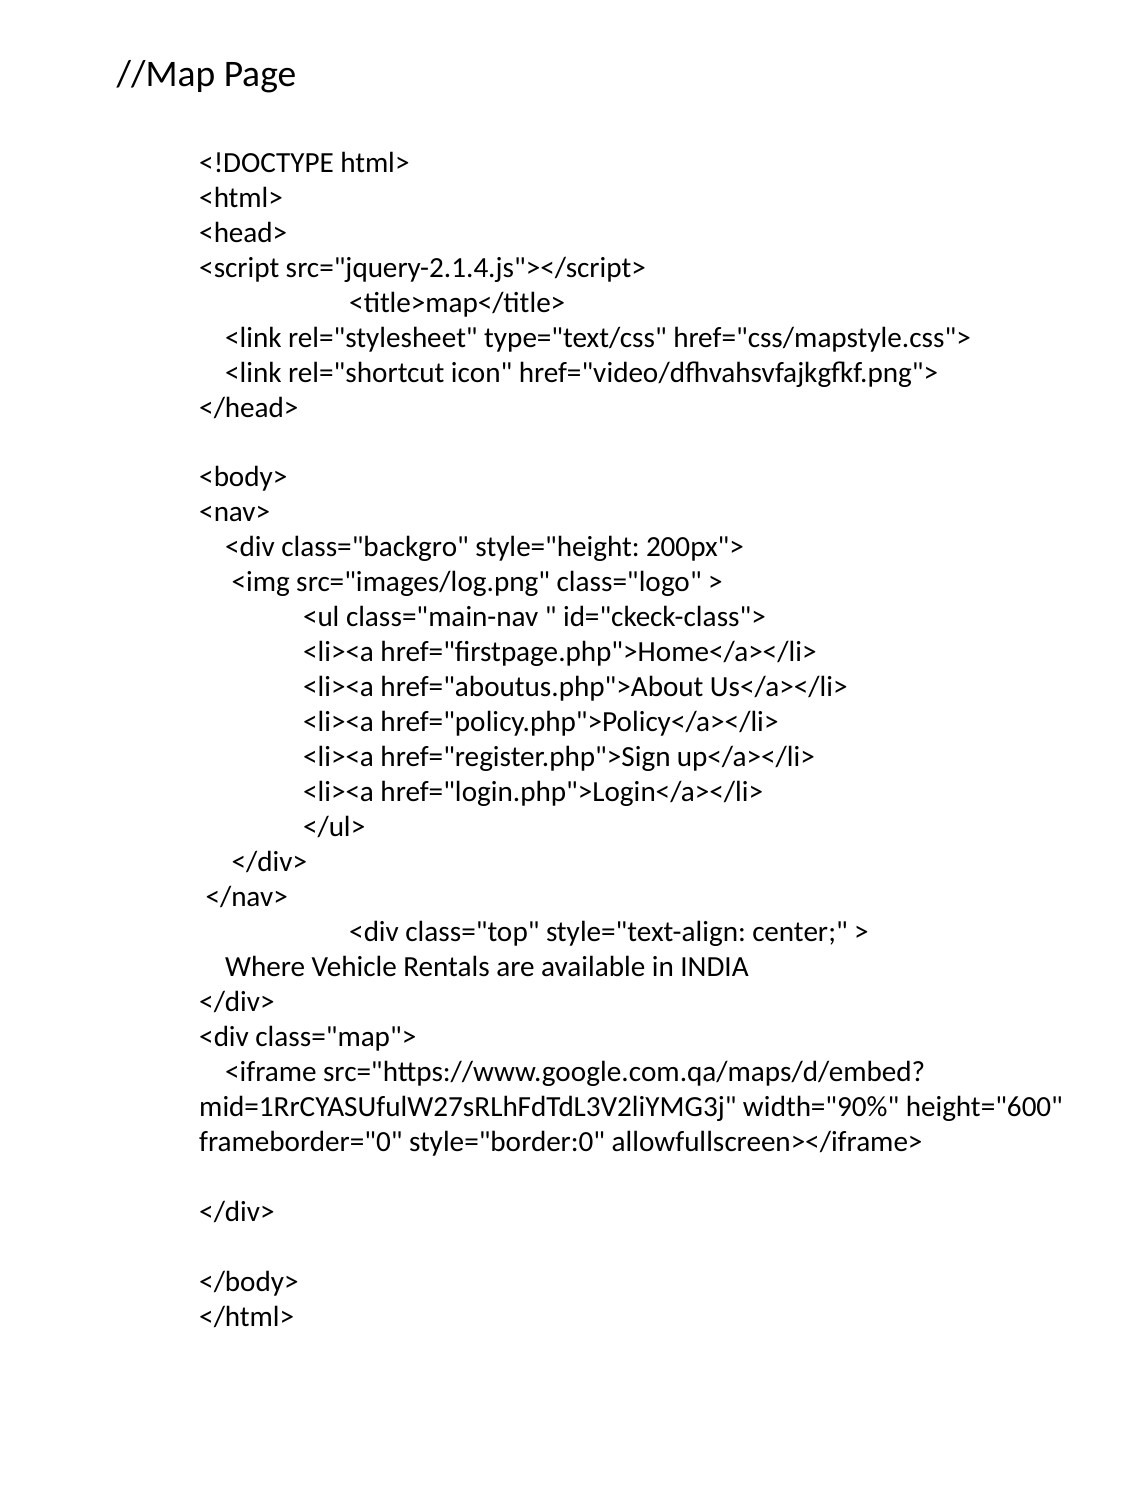

//Map Page
<!DOCTYPE html>
<html>
<head>
<script src="jquery-2.1.4.js"></script>
	<title>map</title>
    <link rel="stylesheet" type="text/css" href="css/mapstyle.css">
    <link rel="shortcut icon" href="video/dfhvahsvfajkgfkf.png">
</head>

<body>
<nav>
    <div class="backgro" style="height: 200px">
     <img src="images/log.png" class="logo" >
                <ul class="main-nav " id="ckeck-class">
                <li><a href="firstpage.php">Home</a></li>
                <li><a href="aboutus.php">About Us</a></li>
                <li><a href="policy.php">Policy</a></li>
                <li><a href="register.php">Sign up</a></li>
                <li><a href="login.php">Login</a></li>
                </ul>
     </div>
 </nav>
 	<div class="top" style="text-align: center;" >
    Where Vehicle Rentals are available in INDIA
</div>
<div class="map">
    <iframe src="https://www.google.com.qa/maps/d/embed?mid=1RrCYASUfulW27sRLhFdTdL3V2liYMG3j" width="90%" height="600" frameborder="0" style="border:0" allowfullscreen></iframe>

</div>

</body>
</html>